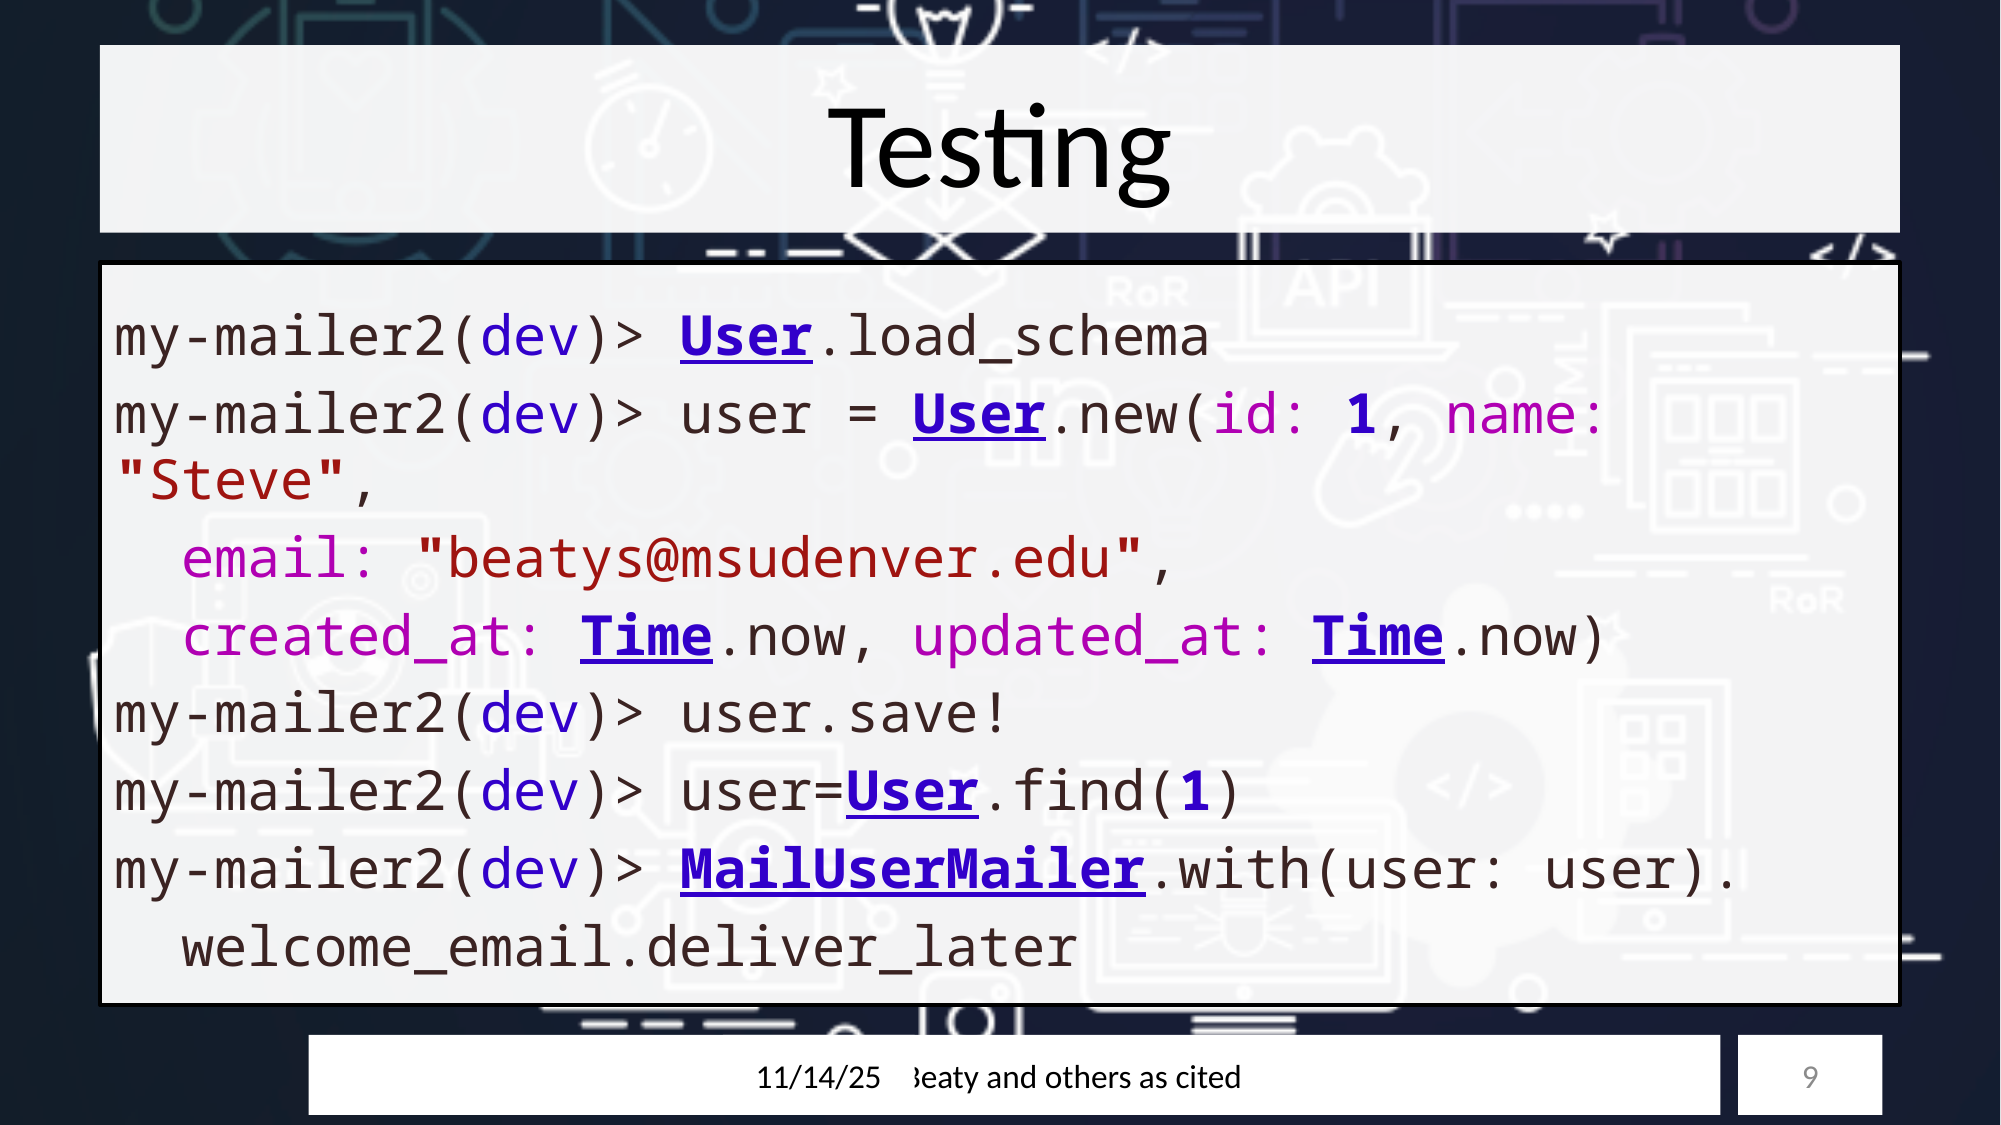

# Testing
my-mailer2(dev)> User.load_schema
my-mailer2(dev)> user = User.new(id: 1, name: "Steve",
  email: "beatys@msudenver.edu",
  created_at: Time.now, updated_at: Time.now)
my-mailer2(dev)> user.save!
my-mailer2(dev)> user=User.find(1)
my-mailer2(dev)> MailUserMailer.with(user: user).
  welcome_email.deliver_later

© Steve Beaty and others as cited
9
11/14/25